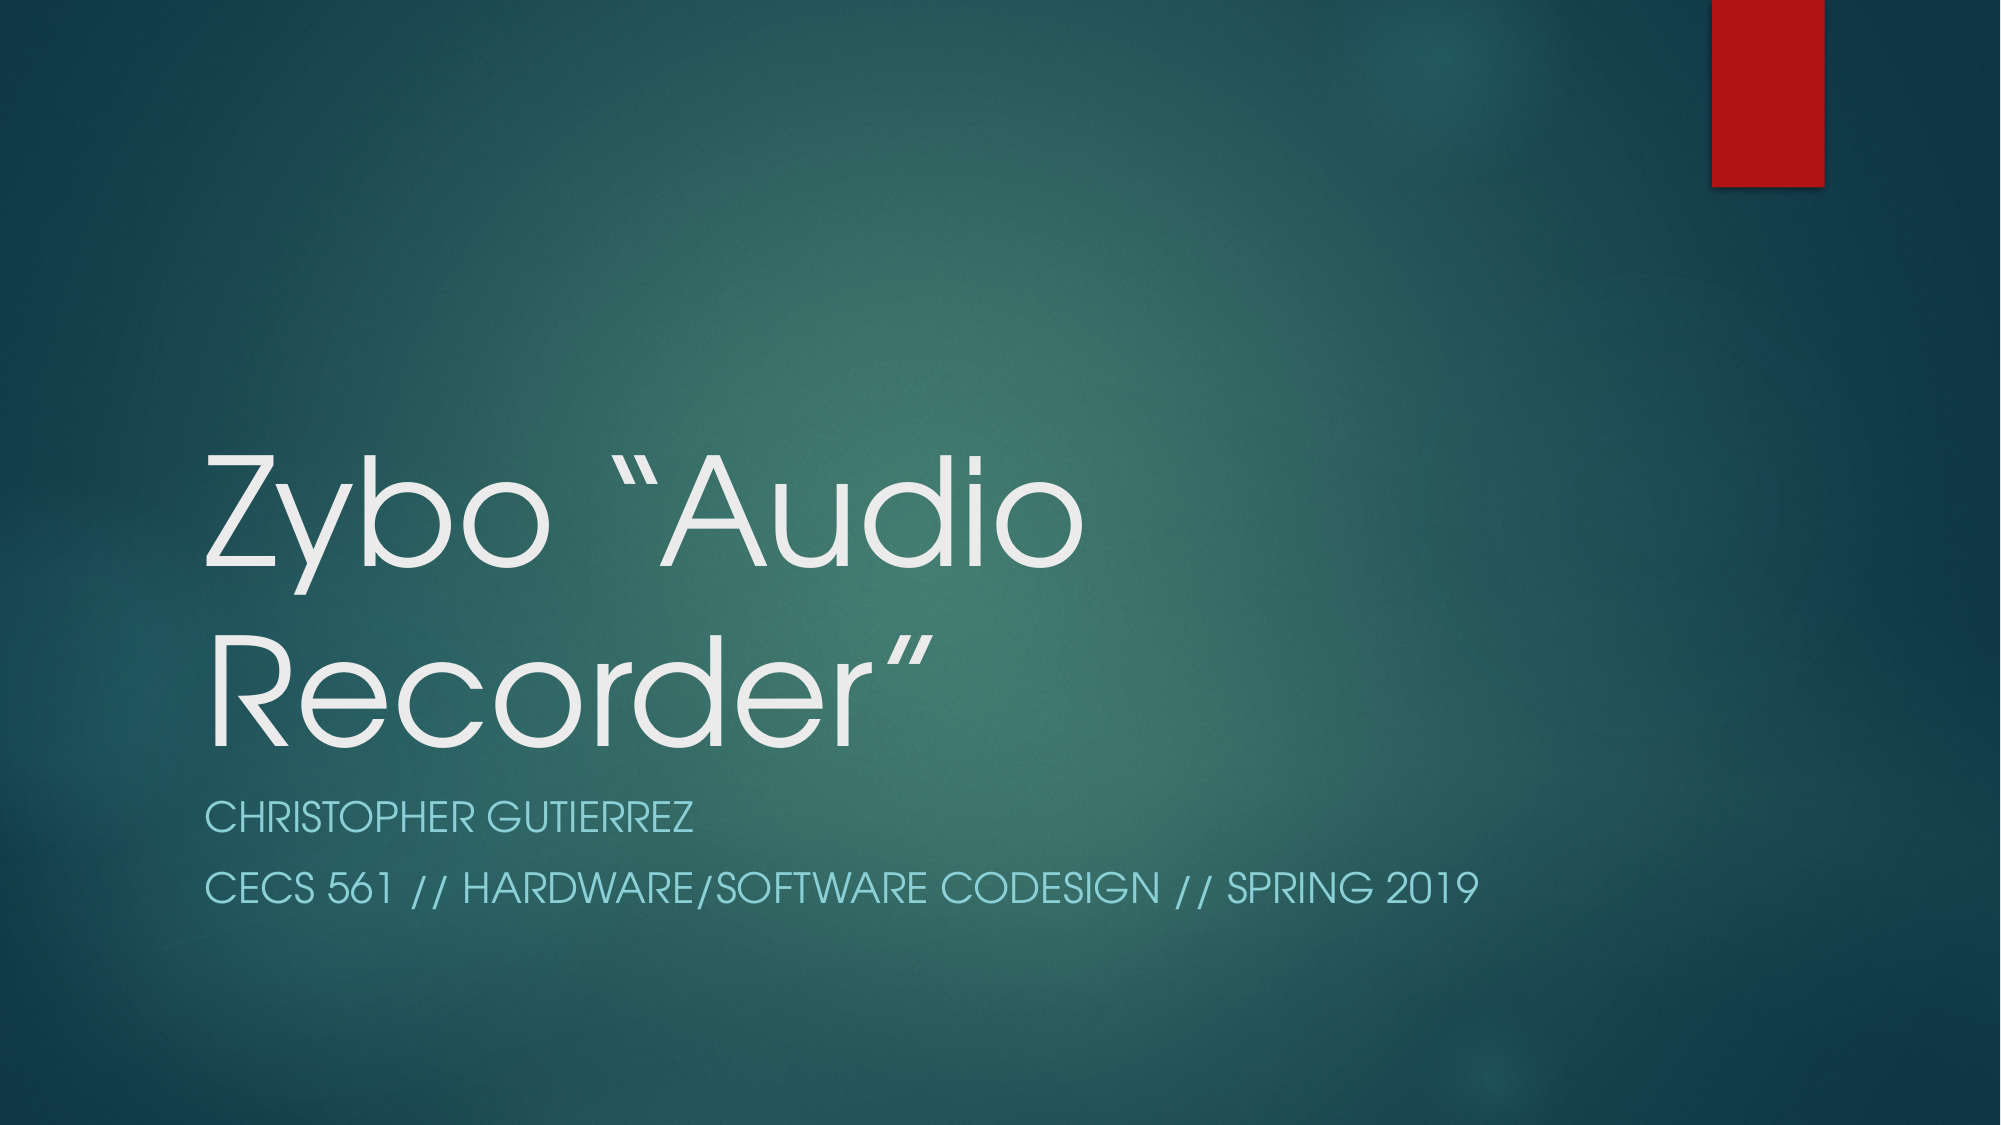

# Zybo “Audio Recorder”
Christopher Gutierrez
Cecs 561 // hardware/software codesign // spring 2019